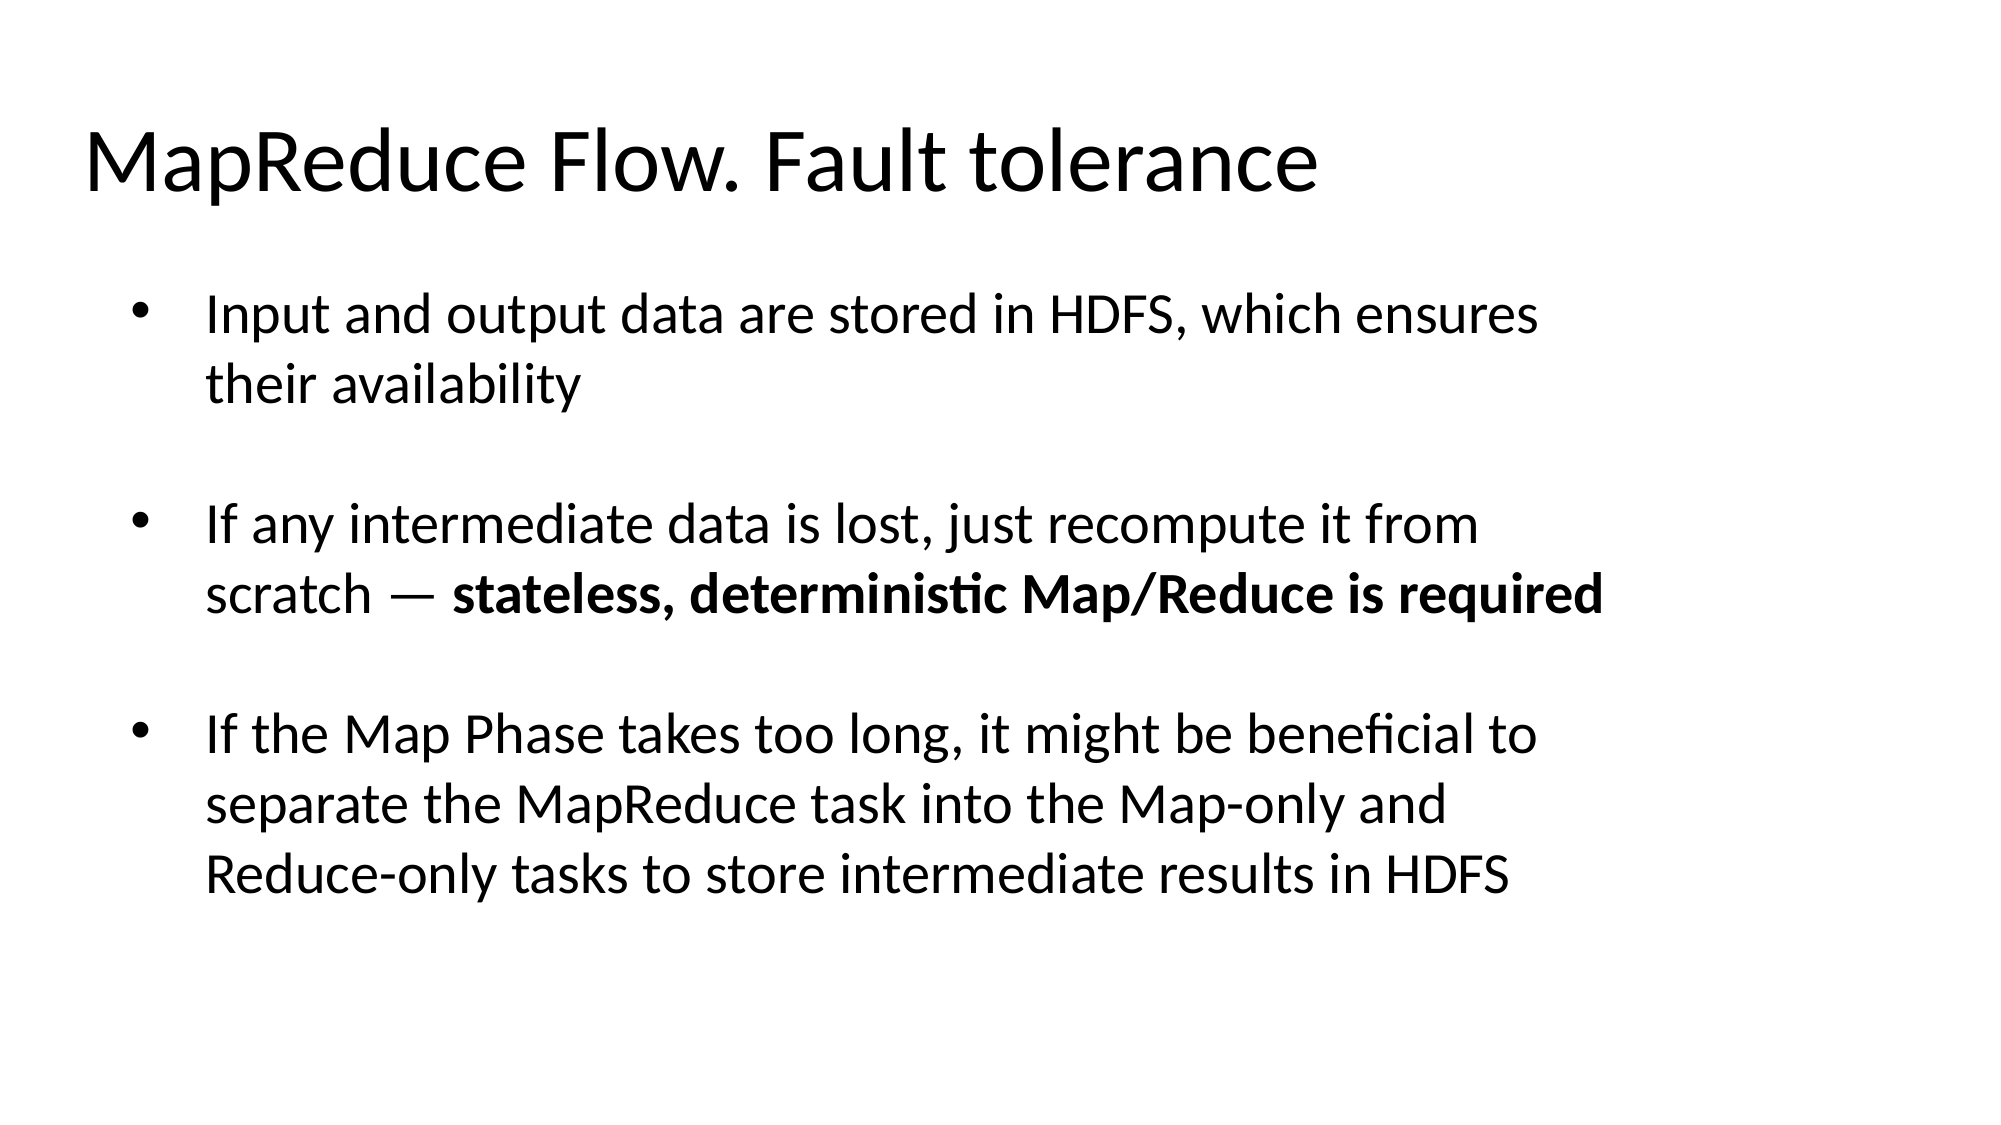

# MapReduce Flow. Fault tolerance
Input and output data are stored in HDFS, which ensures their availability

If any intermediate data is lost, just recompute it from scratch — stateless, deterministic Map/Reduce is required

If the Map Phase takes too long, it might be beneficial to separate the MapReduce task into the Map-only and Reduce-only tasks to store intermediate results in HDFS